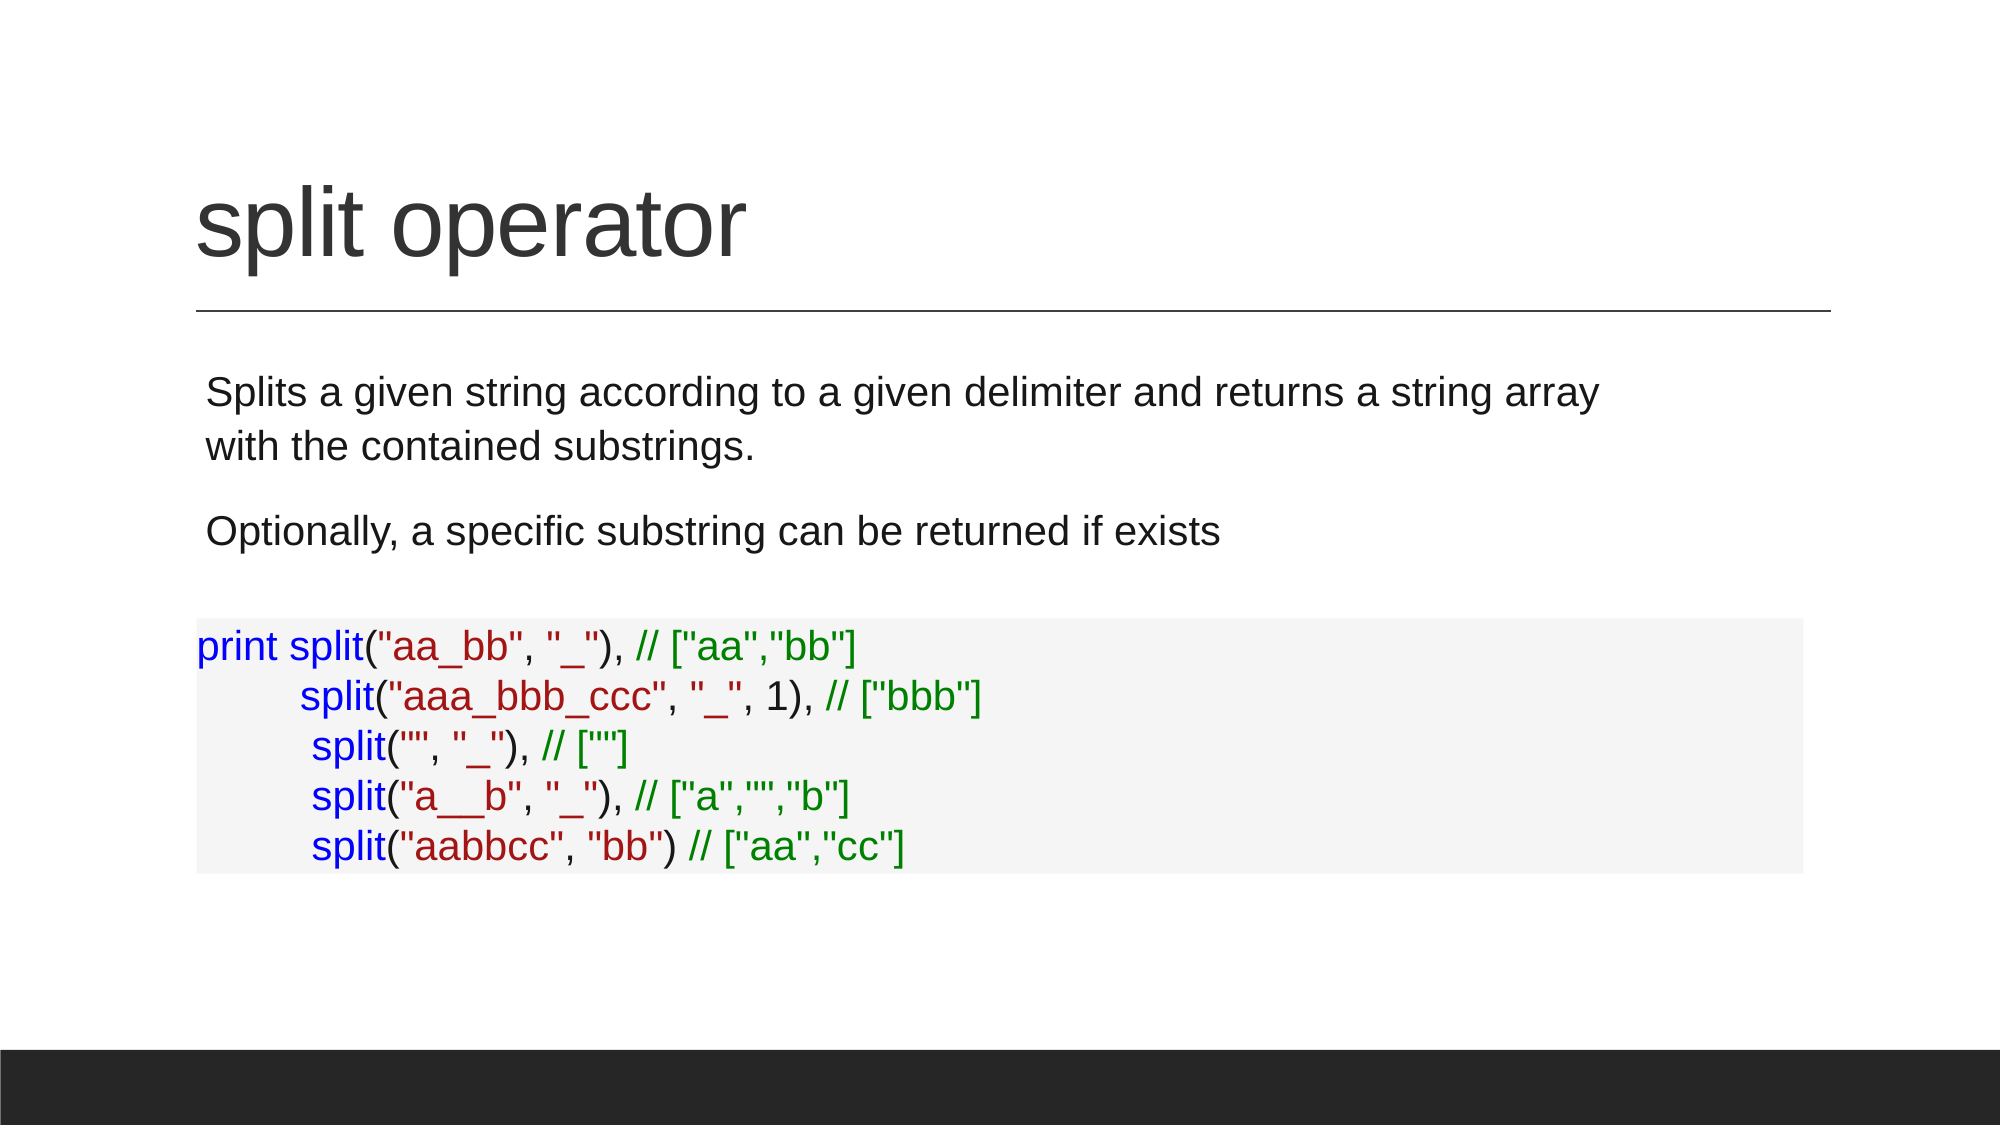

# split operator
Splits a given string according to a given delimiter and returns a string array with the contained substrings.
Optionally, a specific substring can be returned if exists
print split("aa_bb", "_"), // ["aa","bb"]
         split("aaa_bbb_ccc", "_", 1), // ["bbb"]
          split("", "_"), // [""]
          split("a__b", "_"), // ["a","","b"]
          split("aabbcc", "bb") // ["aa","cc"]